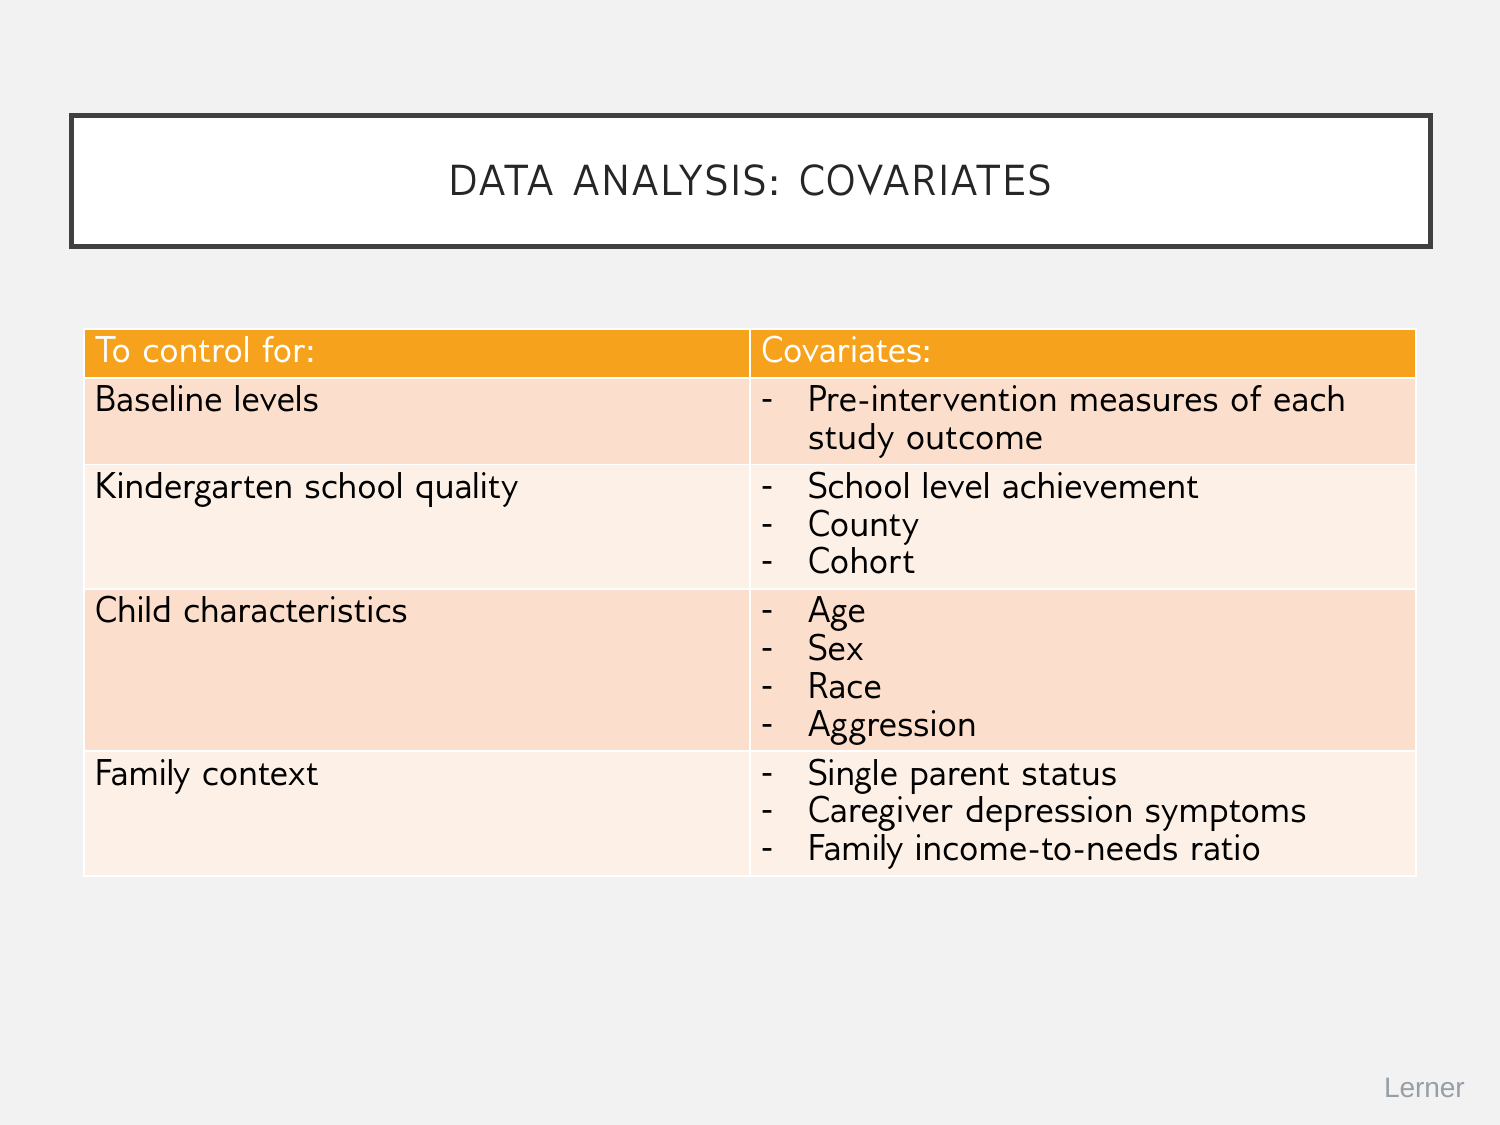

# DAta analysis: Covariates
| To control for: | Covariates: |
| --- | --- |
| Baseline levels | Pre-intervention measures of each study outcome |
| Kindergarten school quality | School level achievement County Cohort |
| Child characteristics | Age Sex Race Aggression |
| Family context | Single parent status Caregiver depression symptoms Family income-to-needs ratio |
Lerner